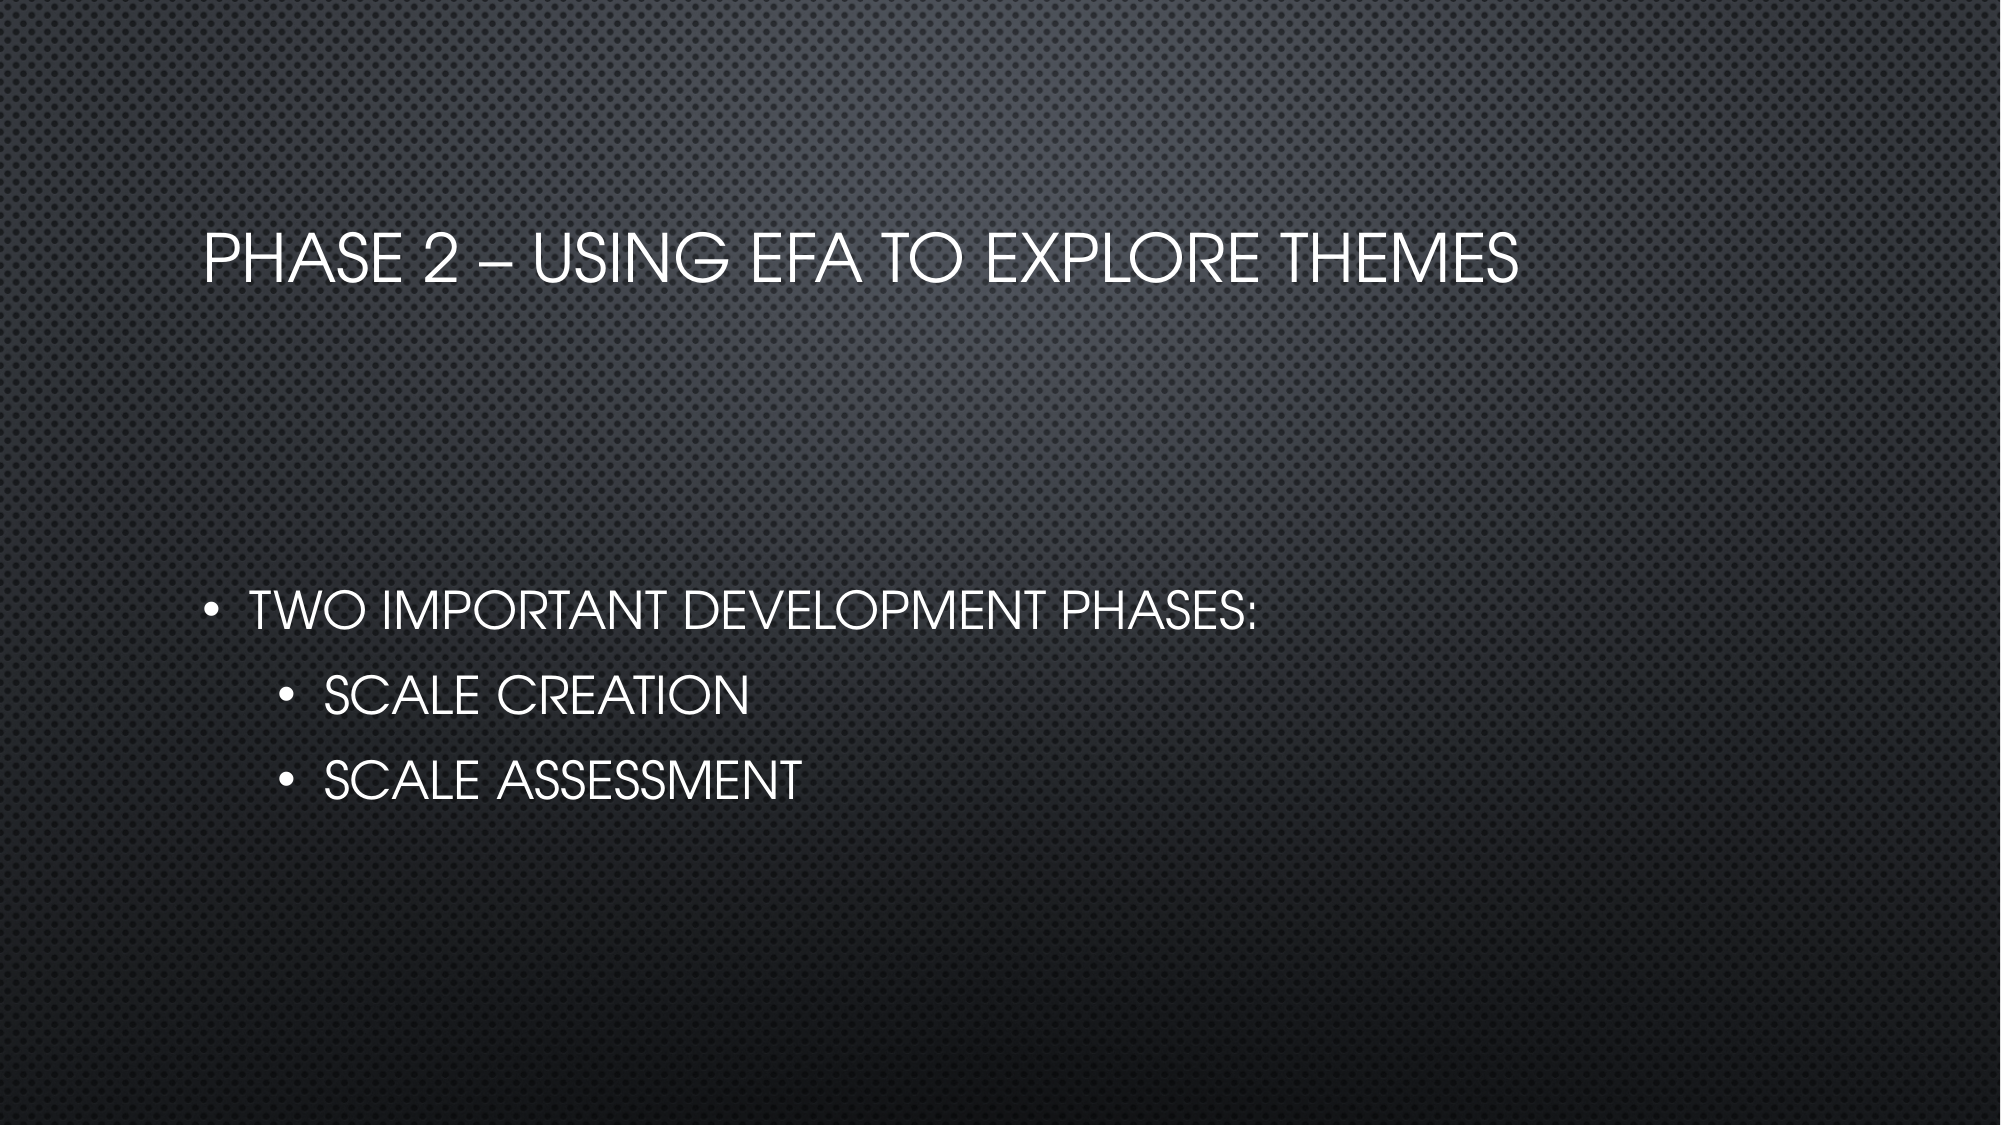

# Phase 2 – Using EFA to explore themes
Two Important Development Phases:
Scale Creation
Scale Assessment